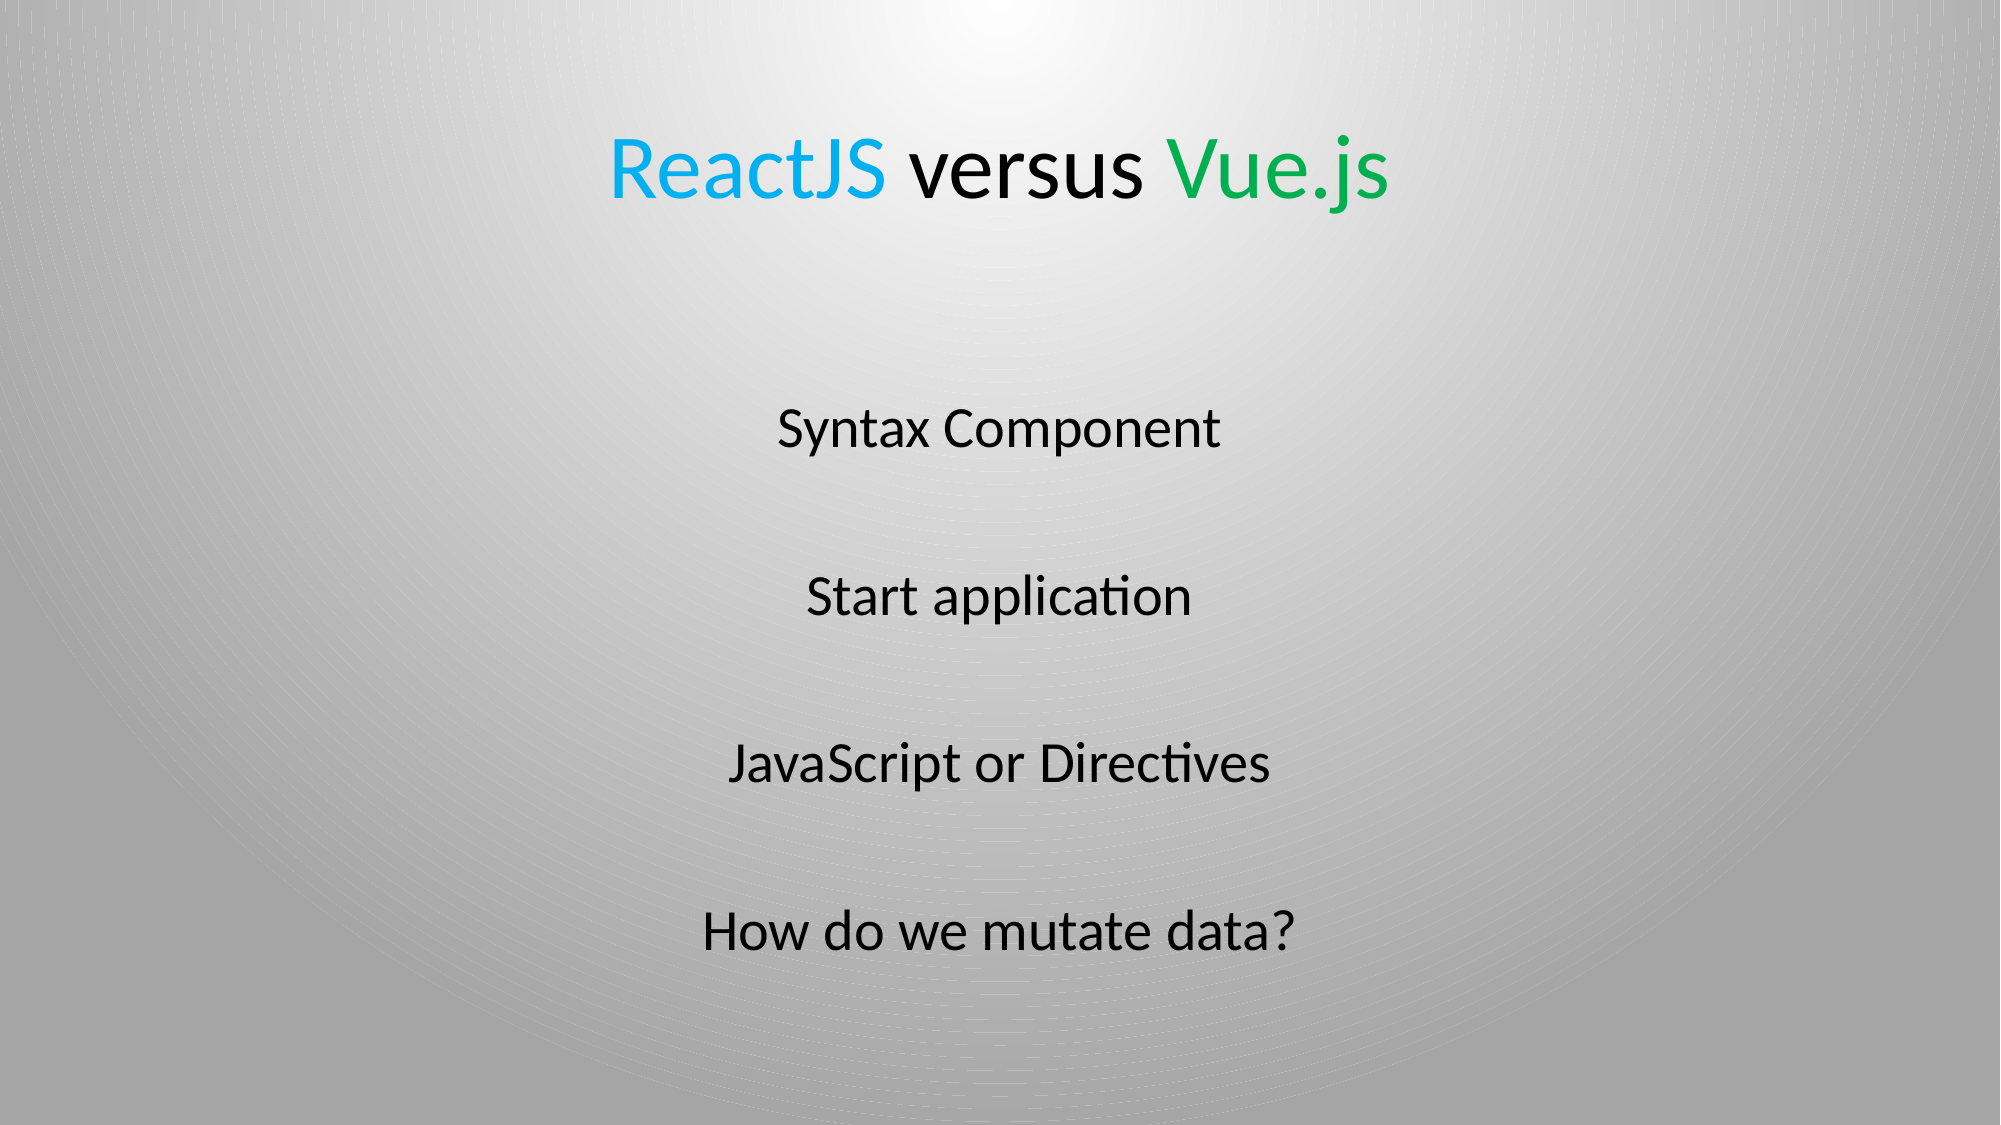

# ReactJS versus Vue.js

Syntax Component

Start application

JavaScript or Directives

How do we mutate data?